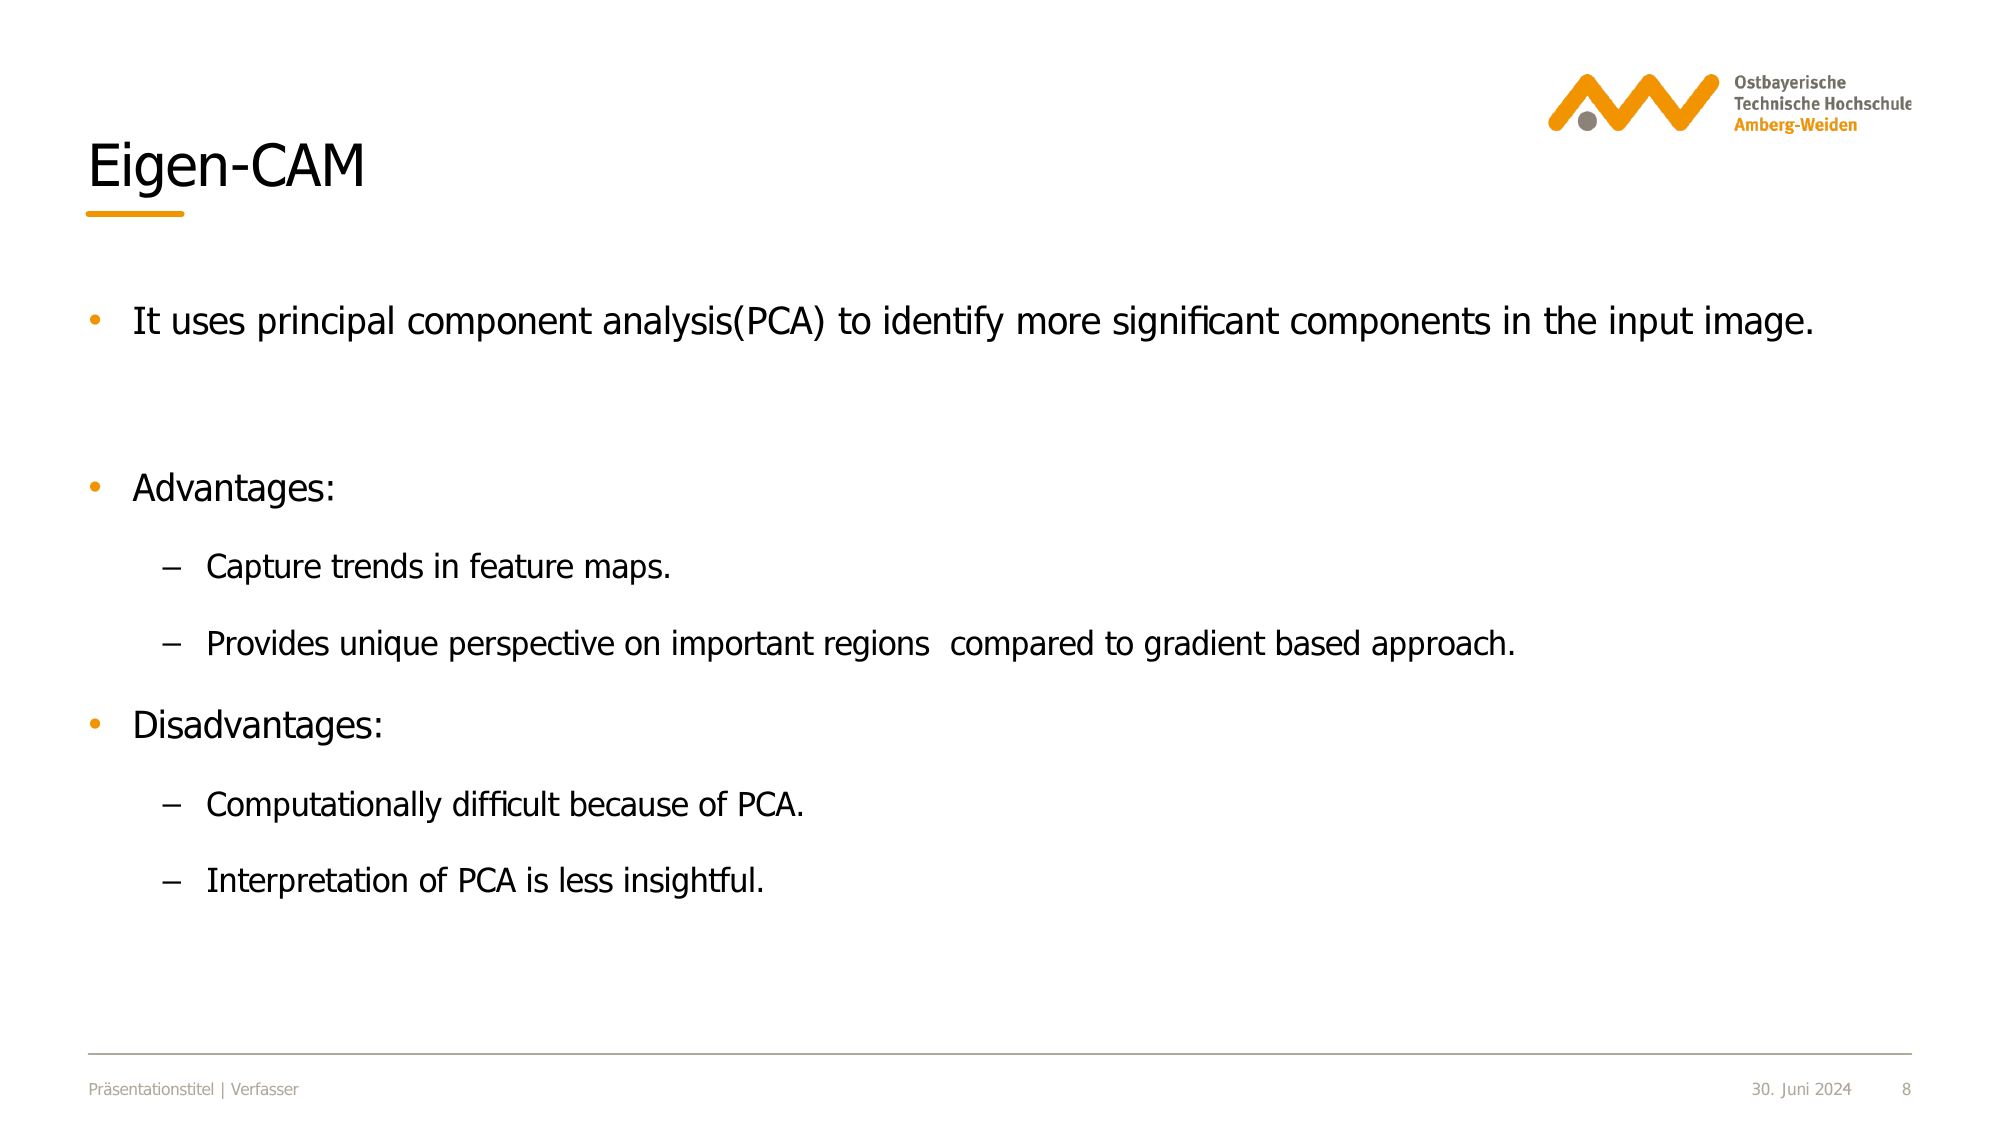

Eigen-CAM
It uses principal component analysis(PCA) to identify more significant components in the input image.

Advantages:
Capture trends in feature maps.
Provides unique perspective on important regions  compared to gradient based approach.
Disadvantages:
Computationally difficult because of PCA.
Interpretation of PCA is less insightful.

Präsentationstitel | Verfasser
30. Juni 2024
8